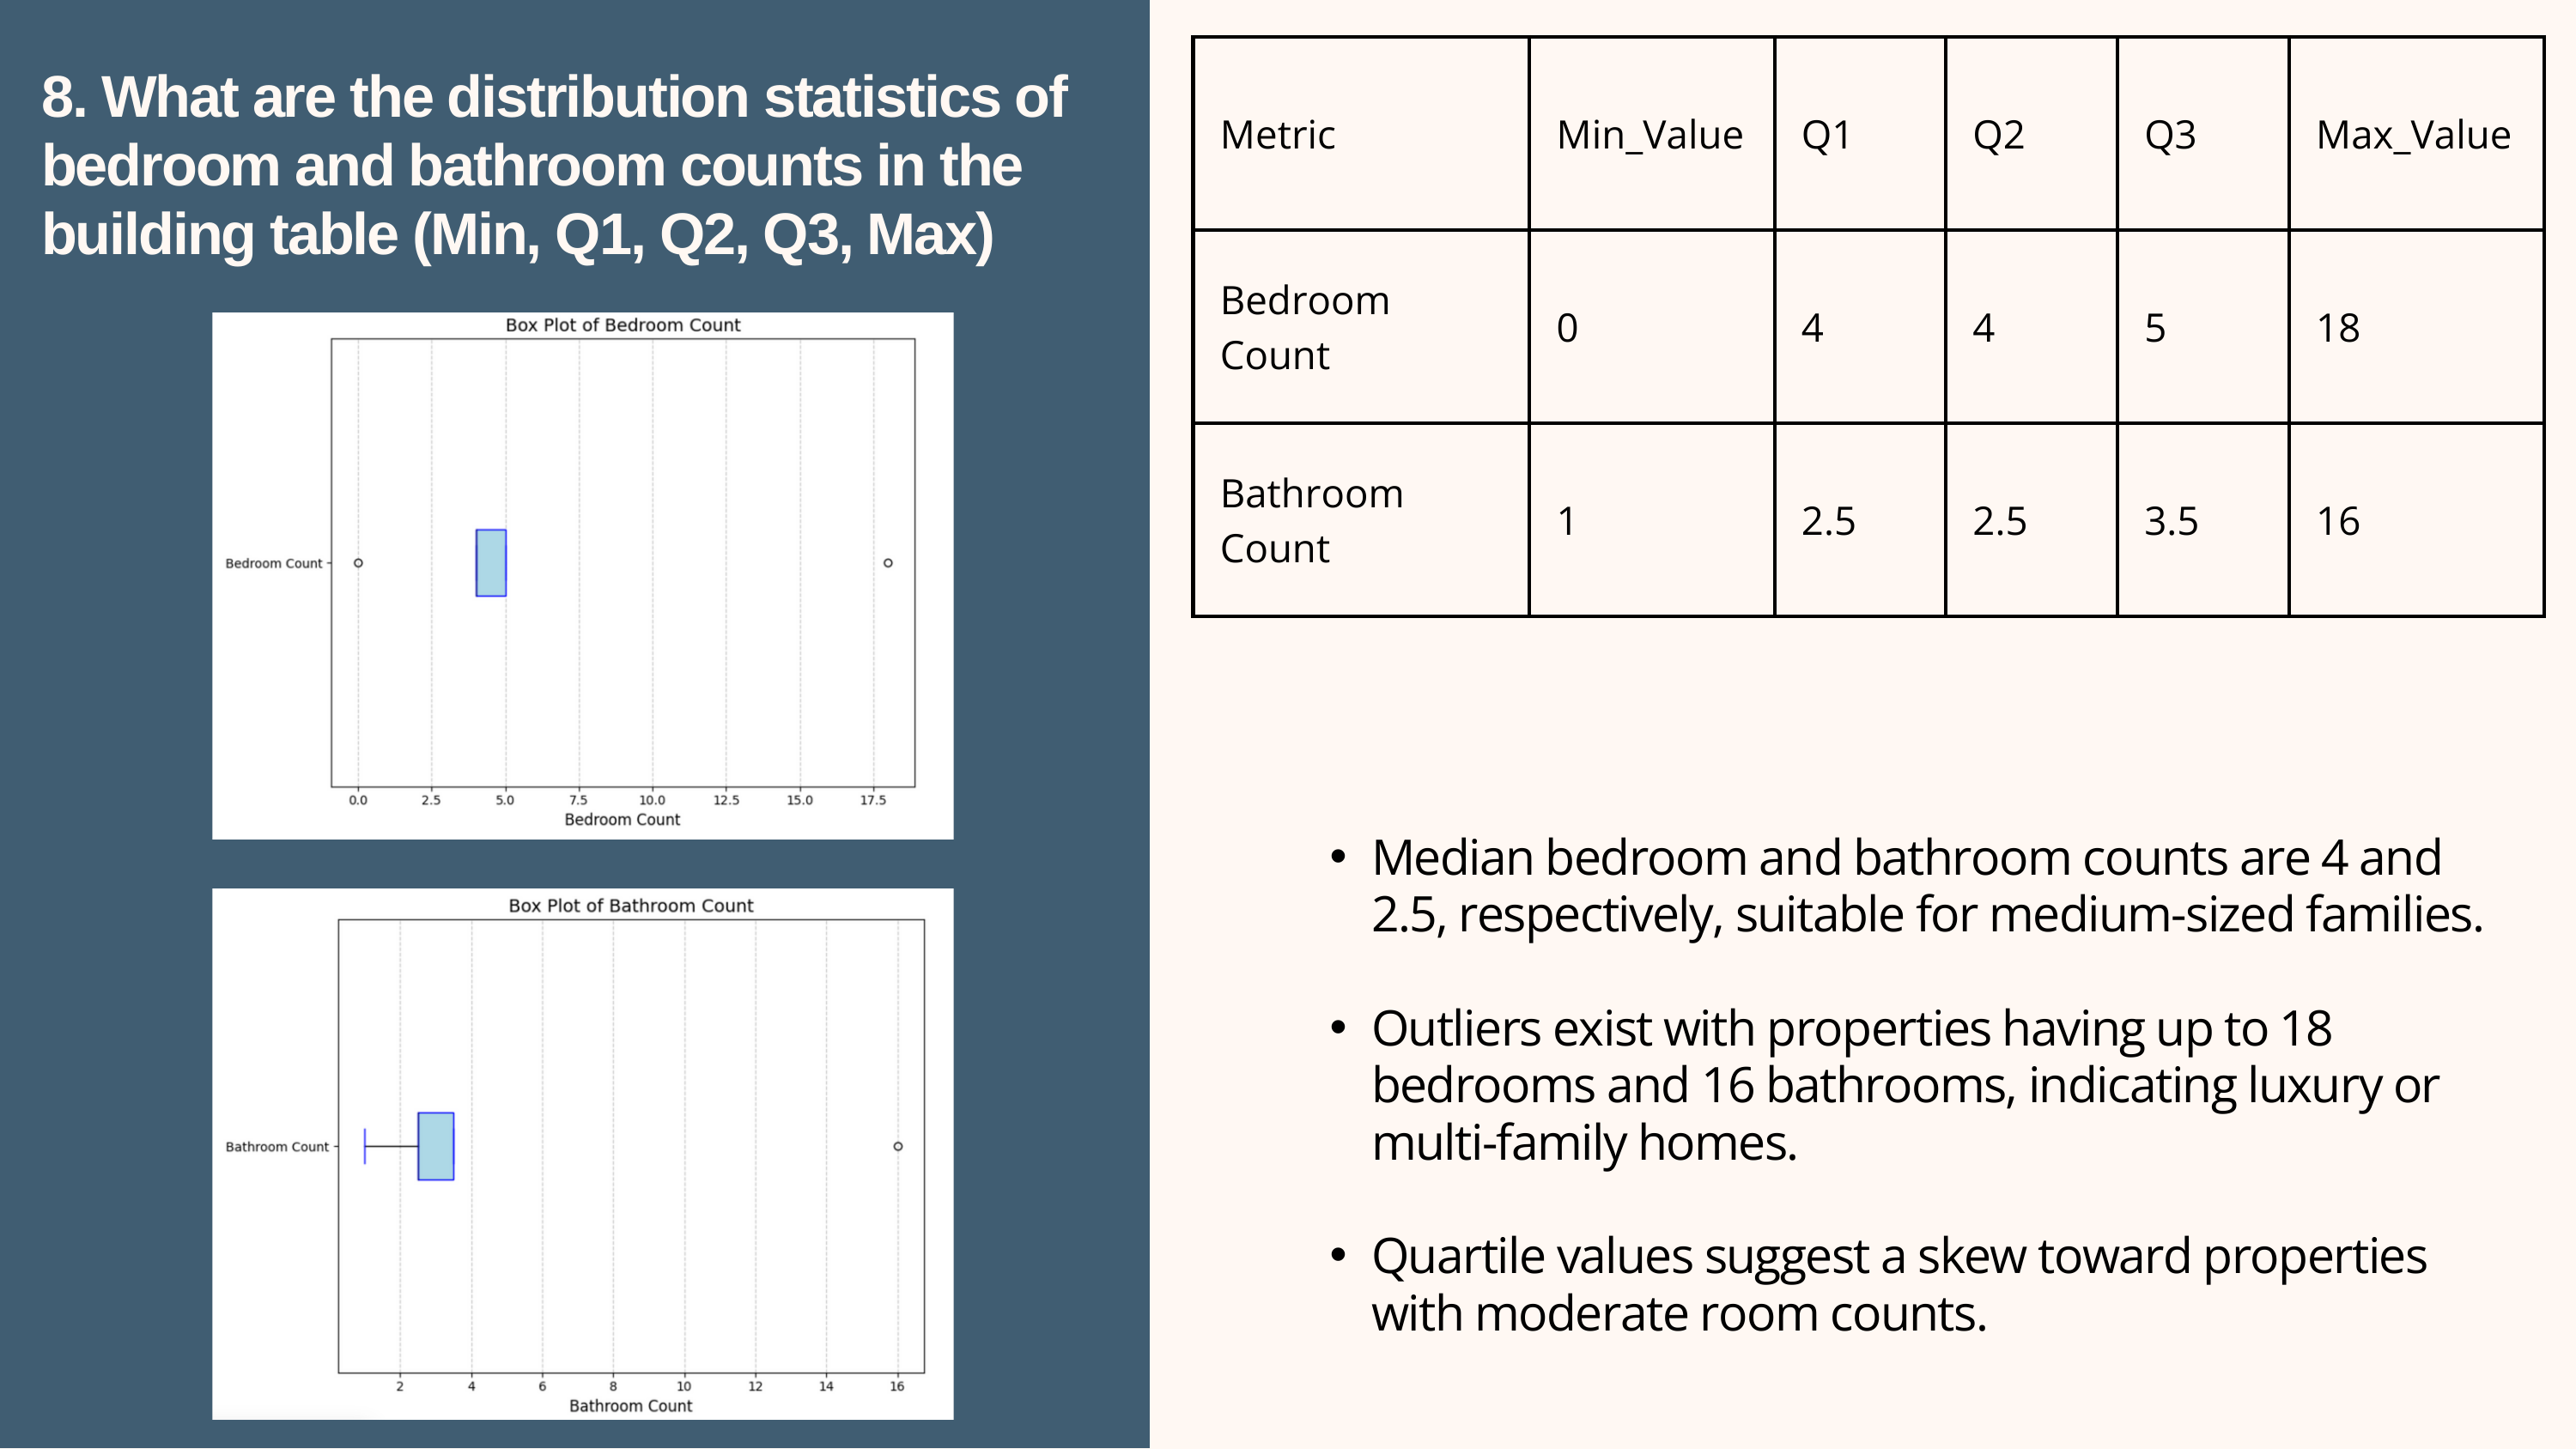

| Metric | Min\_Value | Q1 | Q2 | Q3 | Max\_Value |
| --- | --- | --- | --- | --- | --- |
| Bedroom Count | 0 | 4 | 4 | 5 | 18 |
| Bathroom Count | 1 | 2.5 | 2.5 | 3.5 | 16 |
8. What are the distribution statistics of bedroom and bathroom counts in the building table (Min, Q1, Q2, Q3, Max)

Median bedroom and bathroom counts are 4 and 2.5, respectively, suitable for medium-sized families.

Outliers exist with properties having up to 18 bedrooms and 16 bathrooms, indicating luxury or multi-family homes.

Quartile values suggest a skew toward properties with moderate room counts.